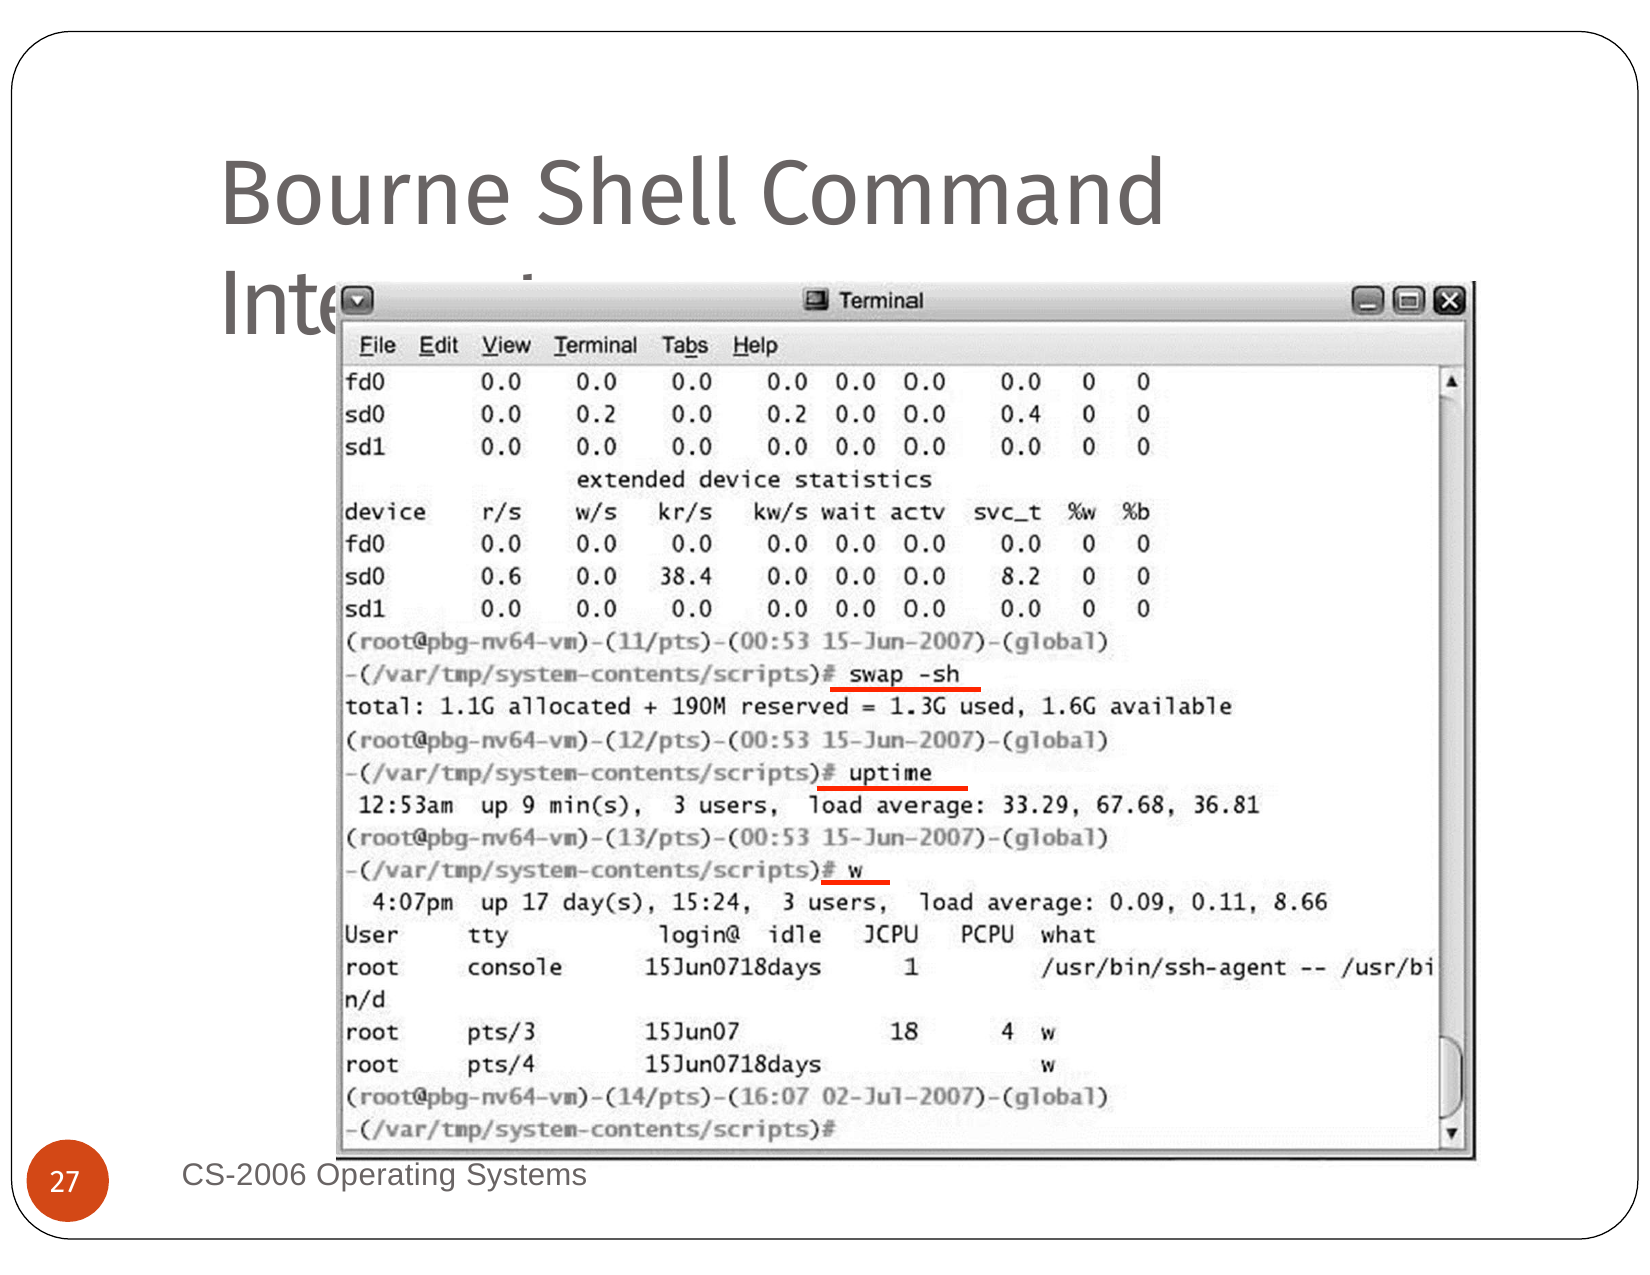

# Bourne Shell Command Interpreter

CS-2006 Operating Systems
27